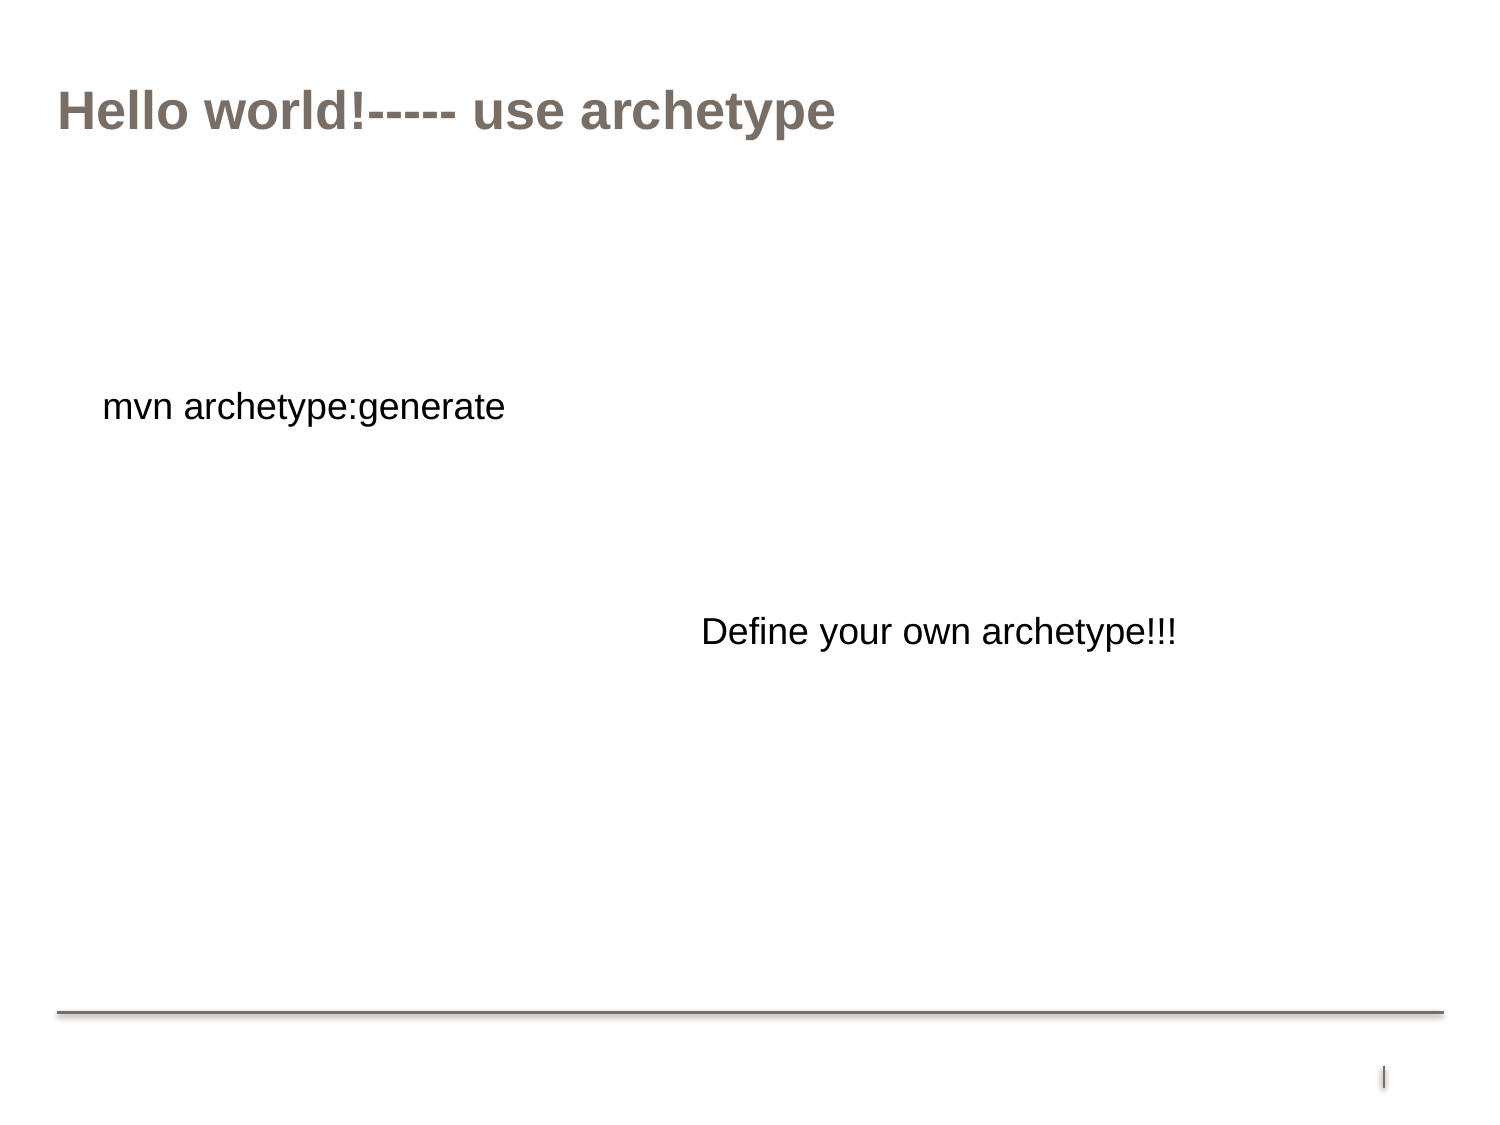

# Hello world!----- use archetype
mvn archetype:generate
Define your own archetype!!!